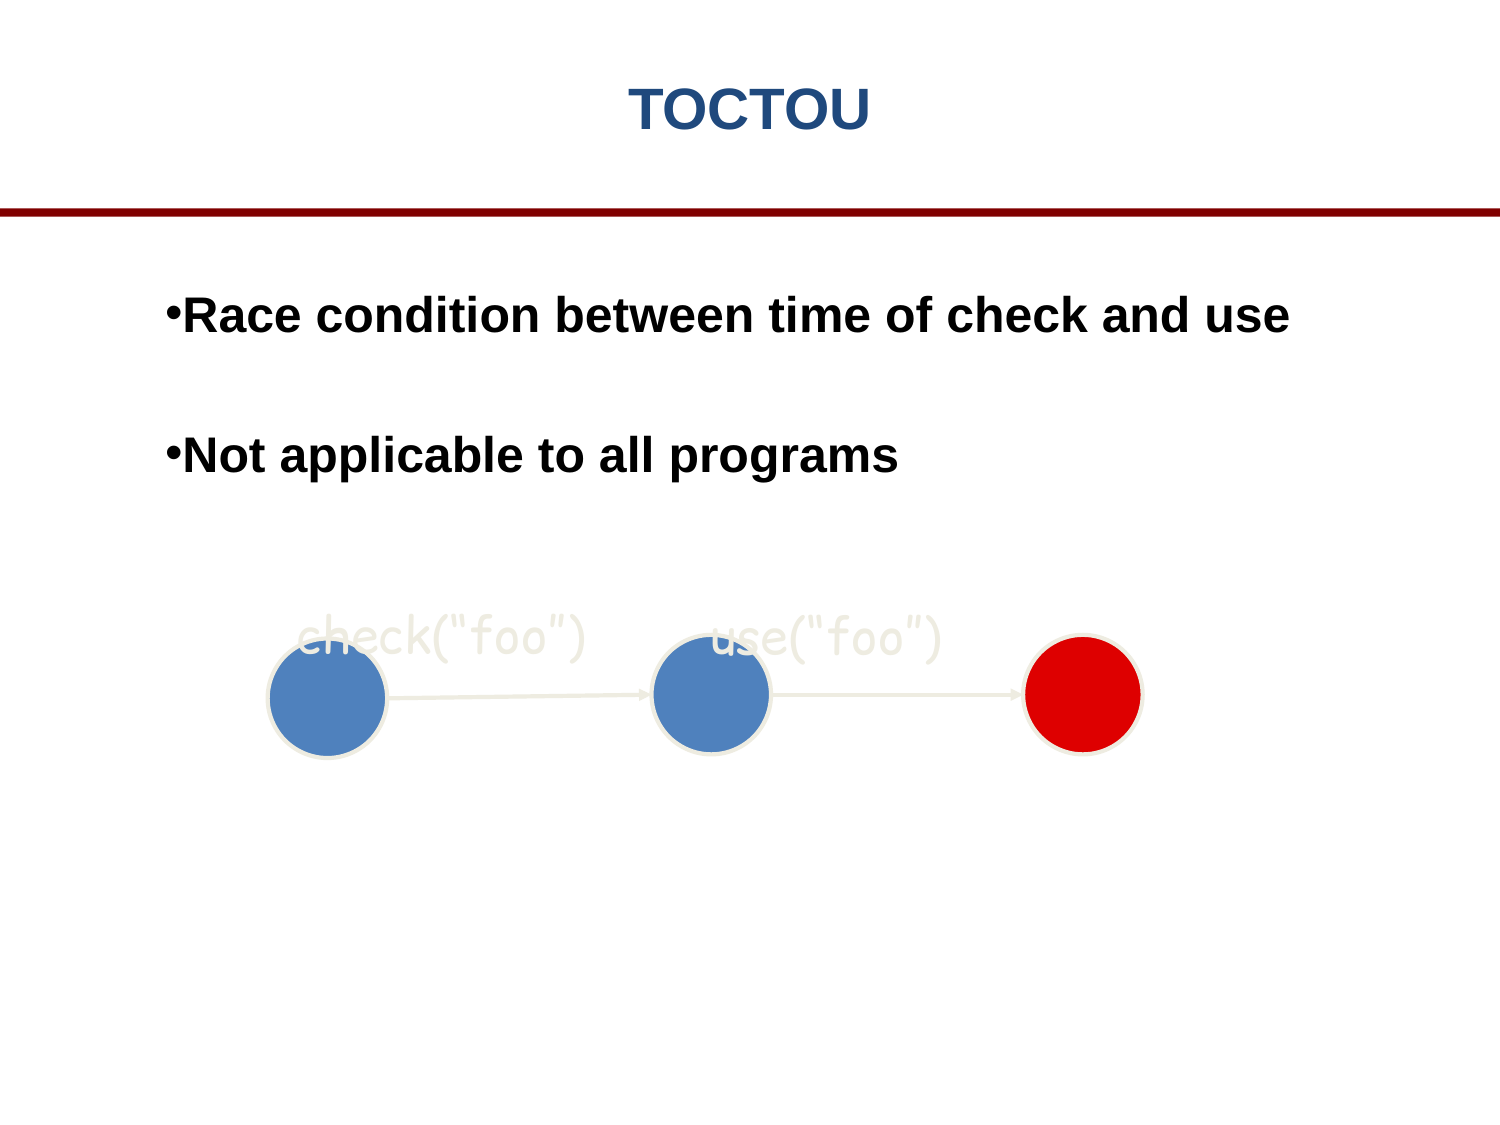

# TOCTOU
Race condition between time of check and use

Not applicable to all programs
check(“foo”)
use(“foo”)

41